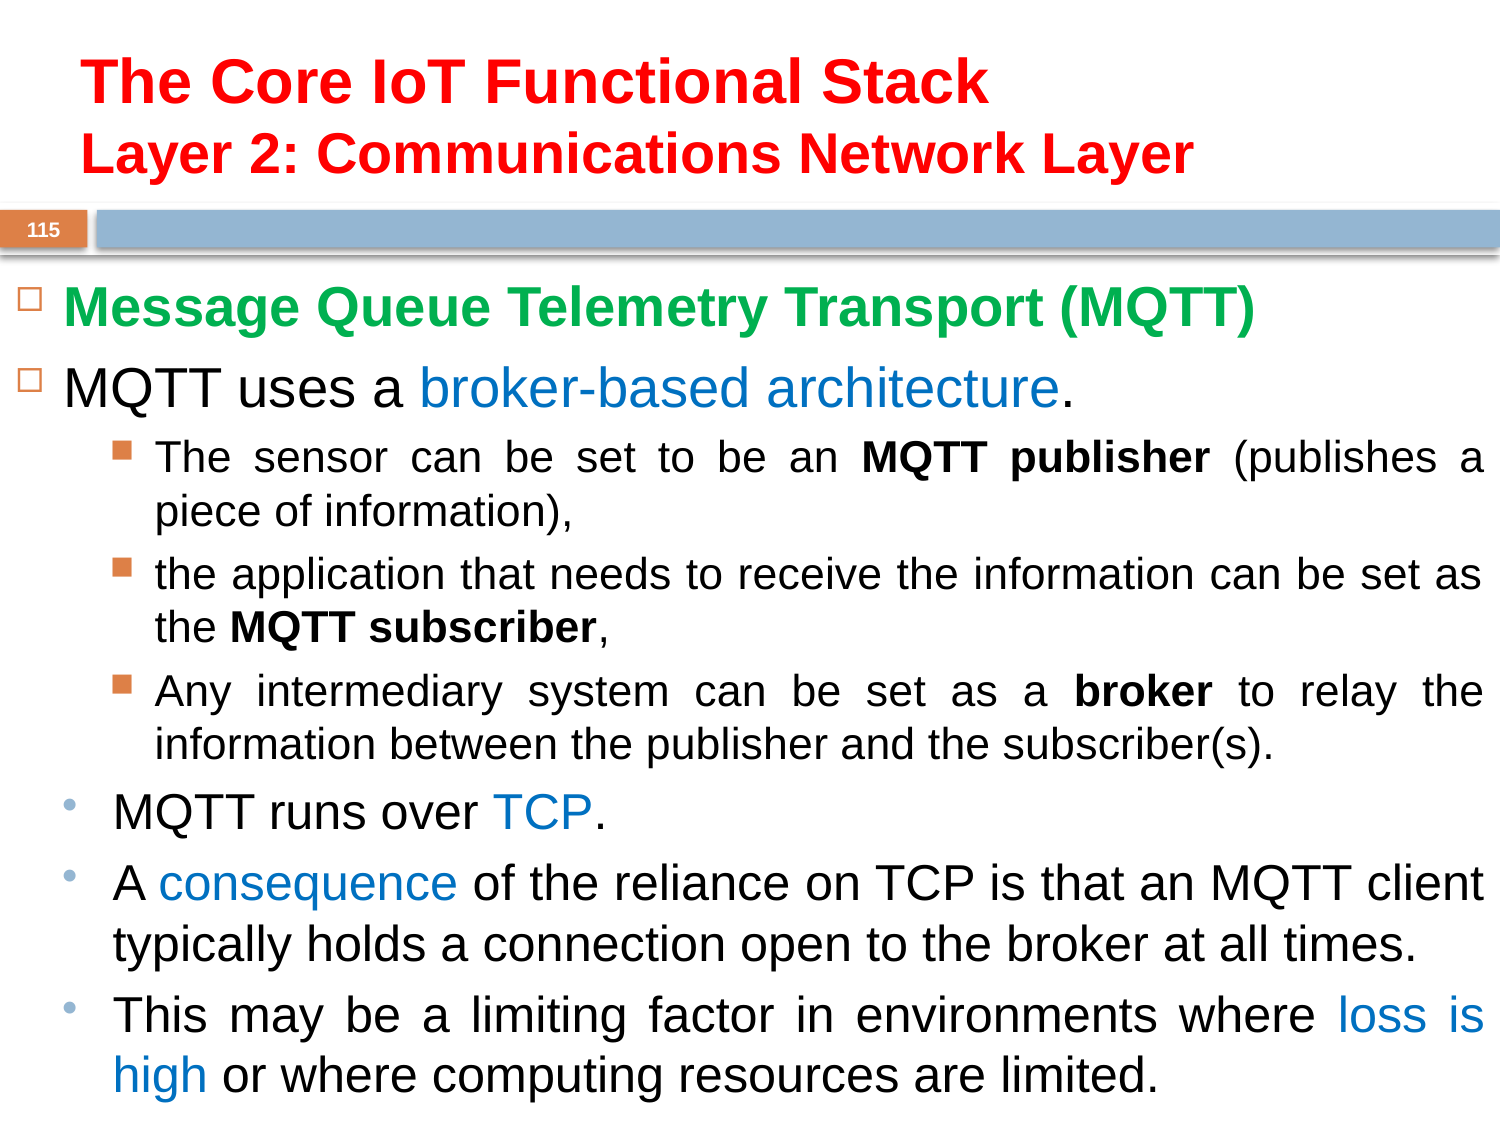

# The Core IoT Functional Stack Layer 2: Communications Network Layer
115
Message Queue Telemetry Transport (MQTT)
MQTT uses a broker-based architecture.
The sensor can be set to be an MQTT publisher (publishes a piece of information),
the application that needs to receive the information can be set as the MQTT subscriber,
Any intermediary system can be set as a broker to relay the information between the publisher and the subscriber(s).
MQTT runs over TCP.
A consequence of the reliance on TCP is that an MQTT client typically holds a connection open to the broker at all times.
This may be a limiting factor in environments where loss is high or where computing resources are limited.